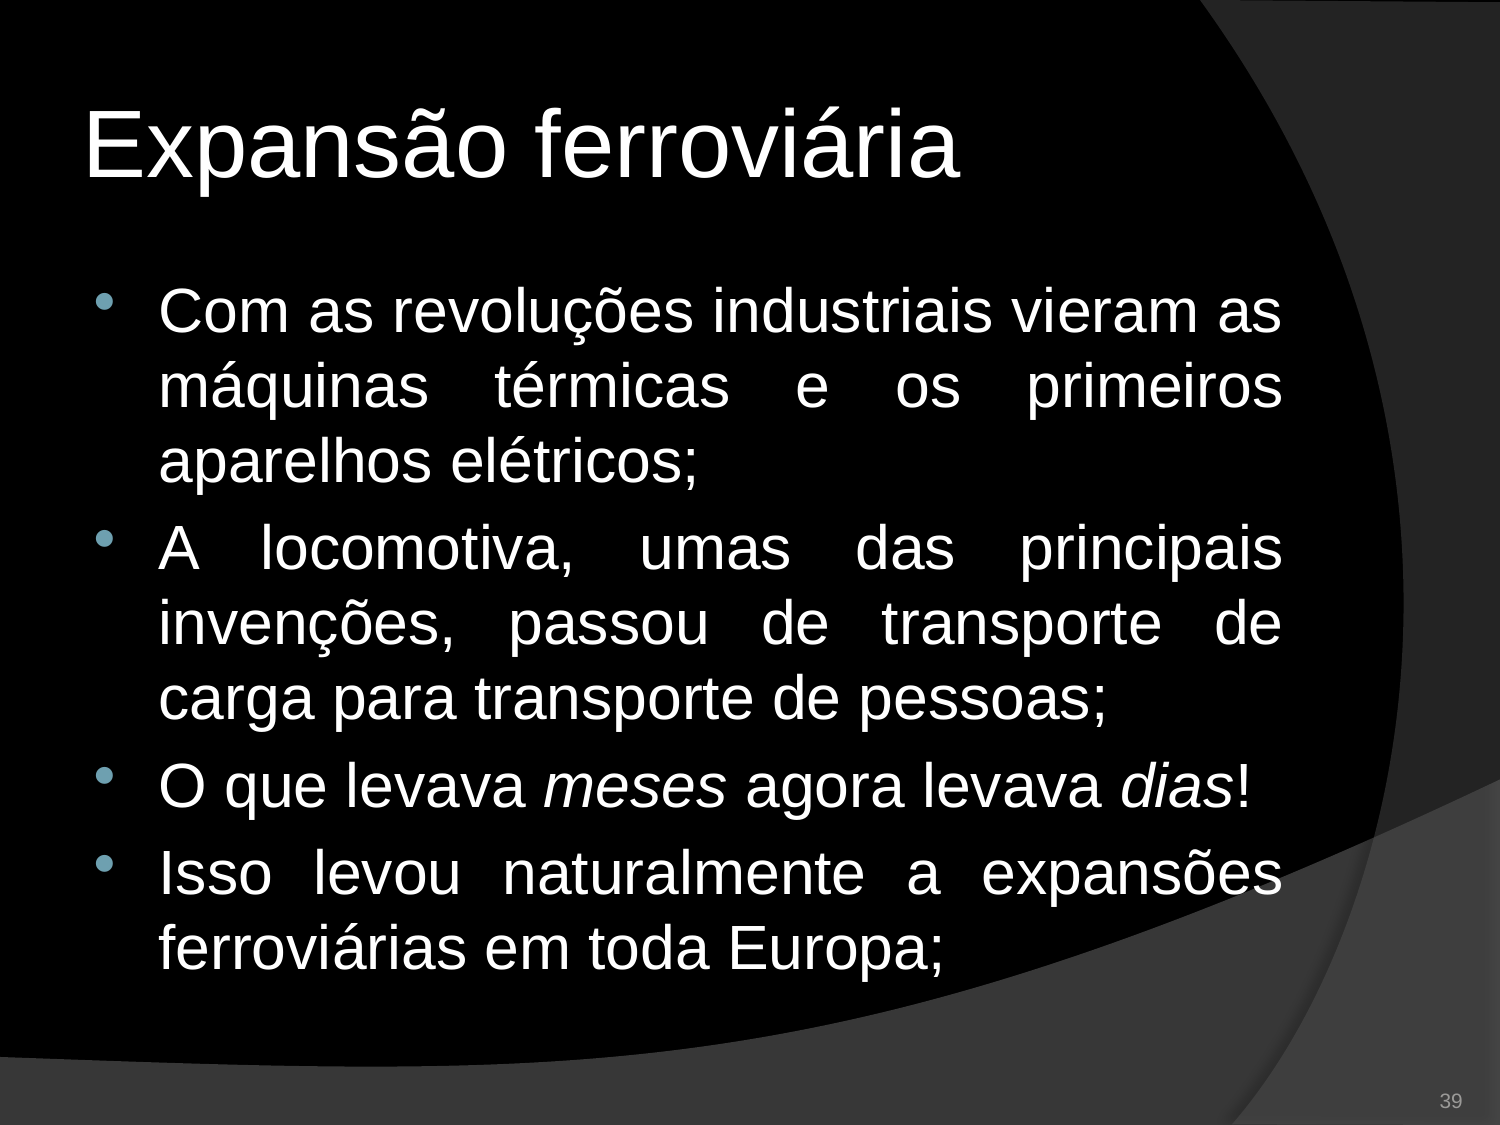

# Expansão ferroviária
Com as revoluções industriais vieram as máquinas térmicas e os primeiros aparelhos elétricos;
A locomotiva, umas das principais invenções, passou de transporte de carga para transporte de pessoas;
O que levava meses agora levava dias!
Isso levou naturalmente a expansões ferroviárias em toda Europa;
39